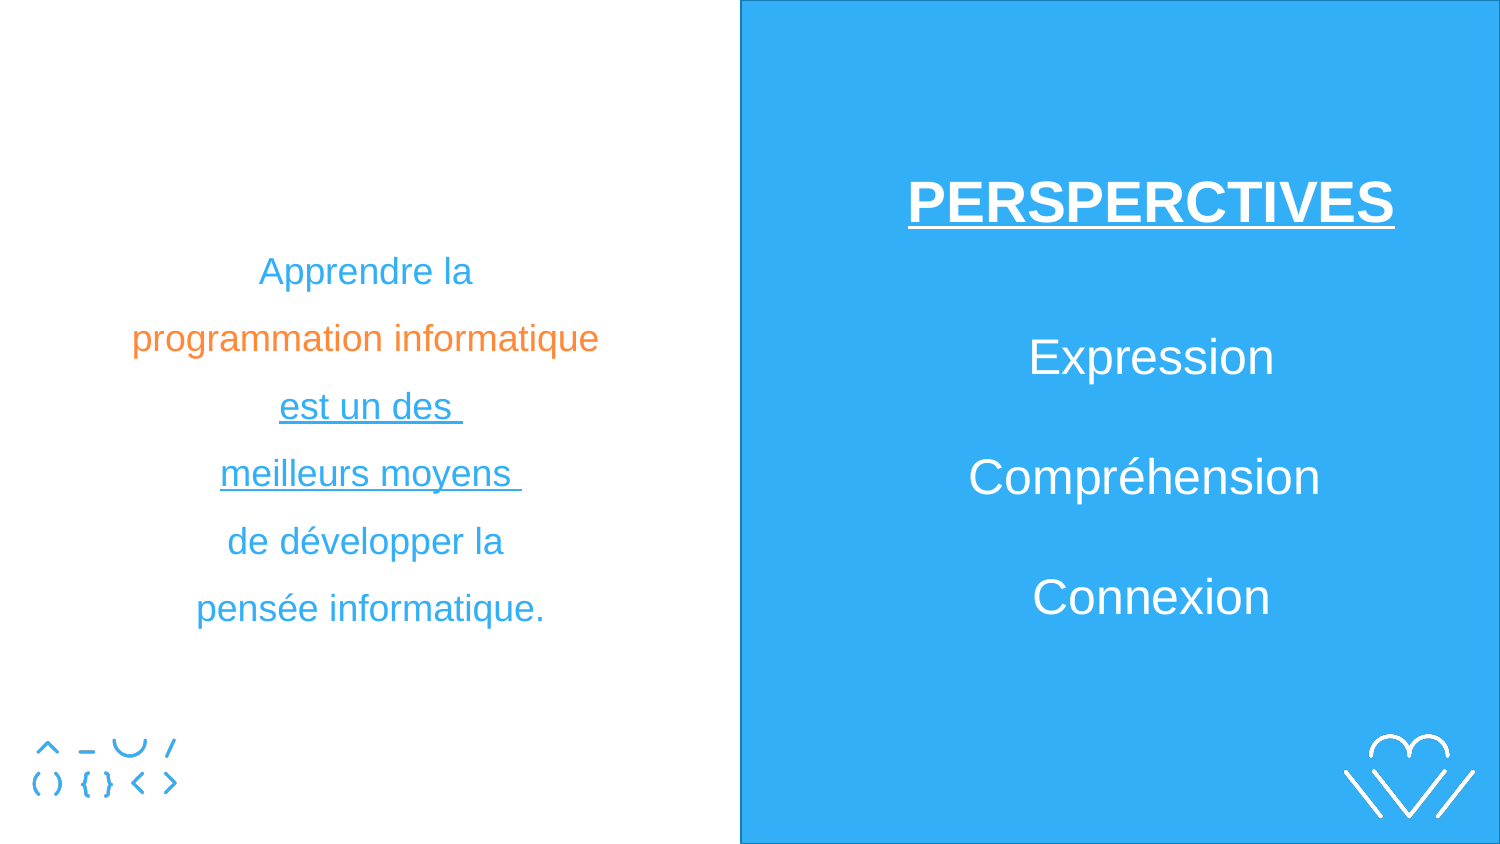

PERSPERCTIVES

Expression

Compréhension
Connexion

Apprendre la
programmation informatique
est un des
meilleurs moyens
de développer la
pensée informatique.